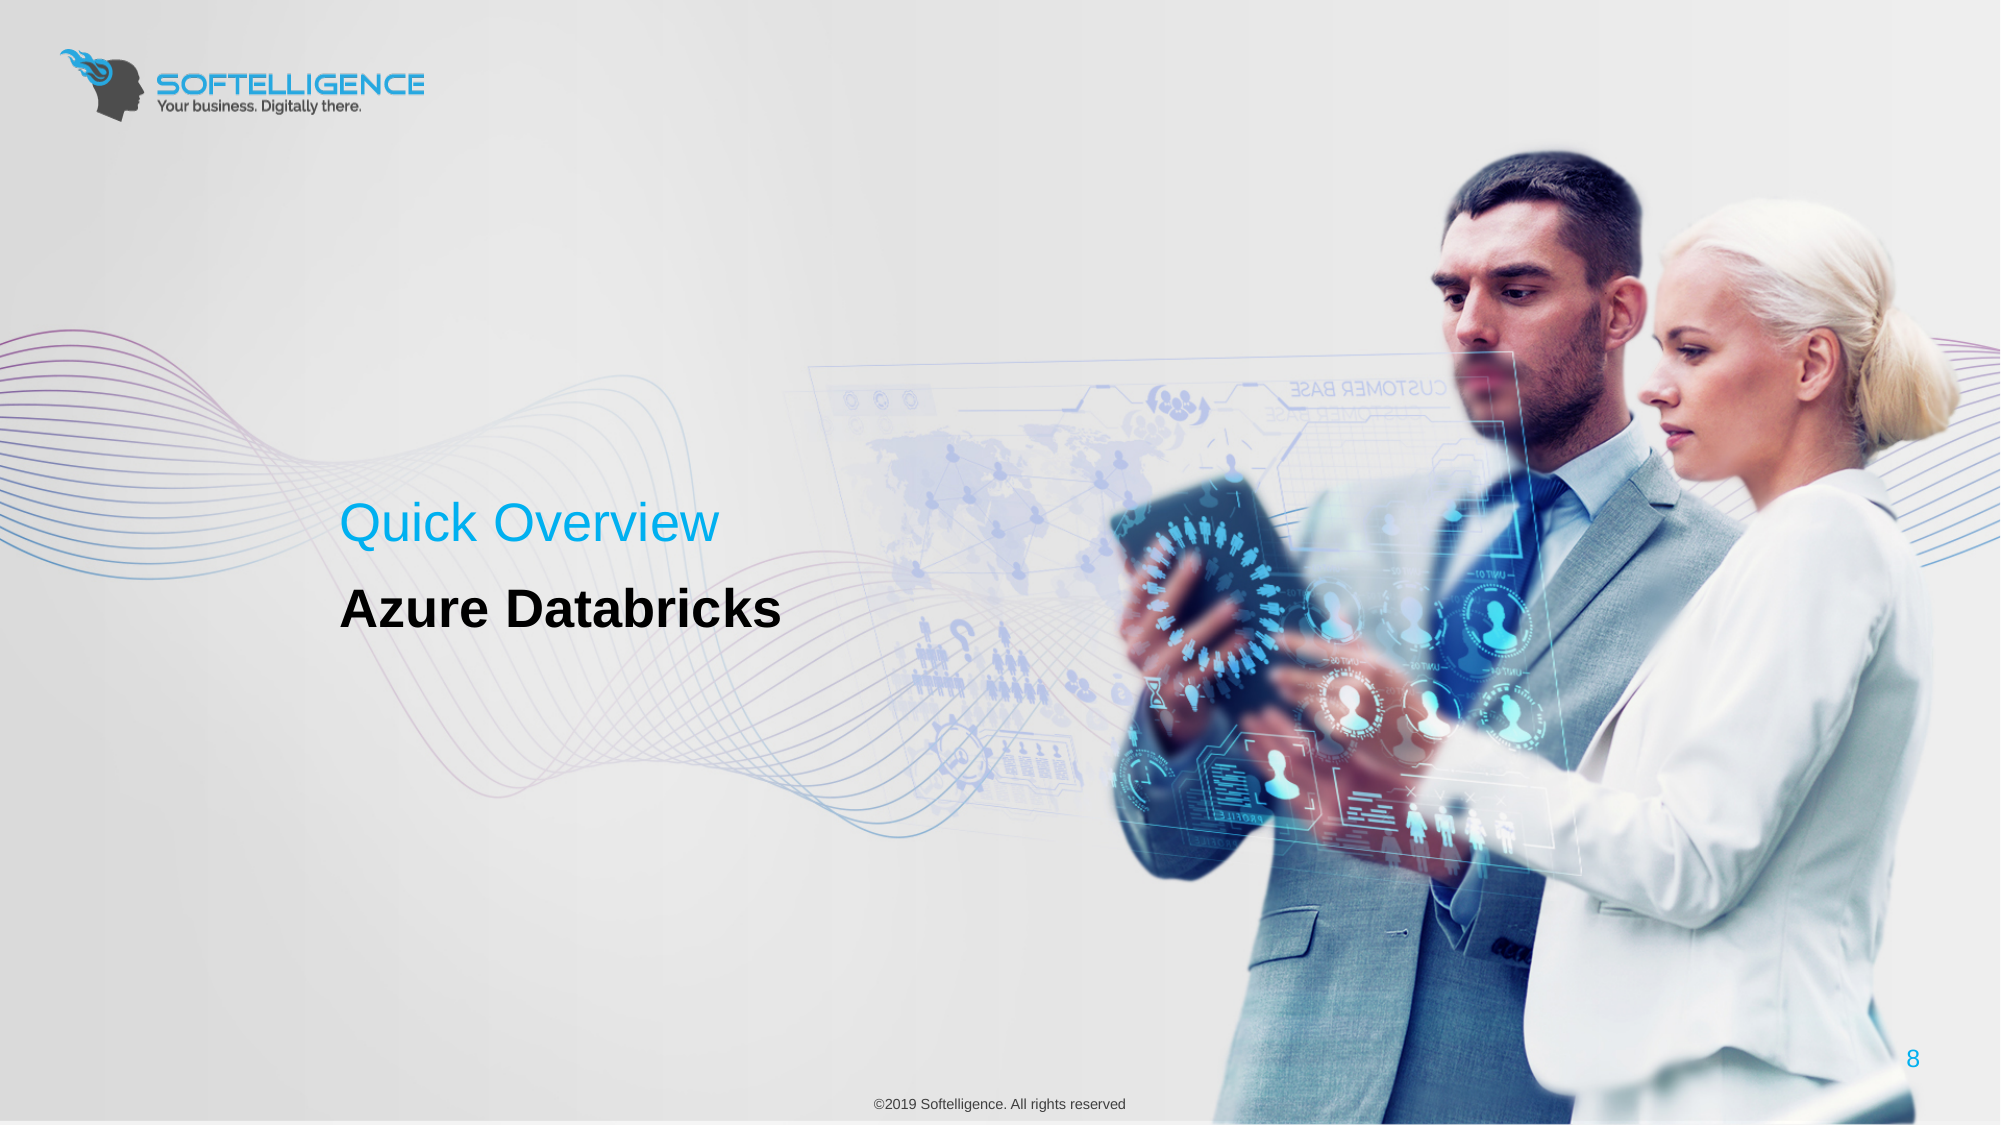

Quick Overview
Azure Databricks
8
©2019 Softelligence. All rights reserved